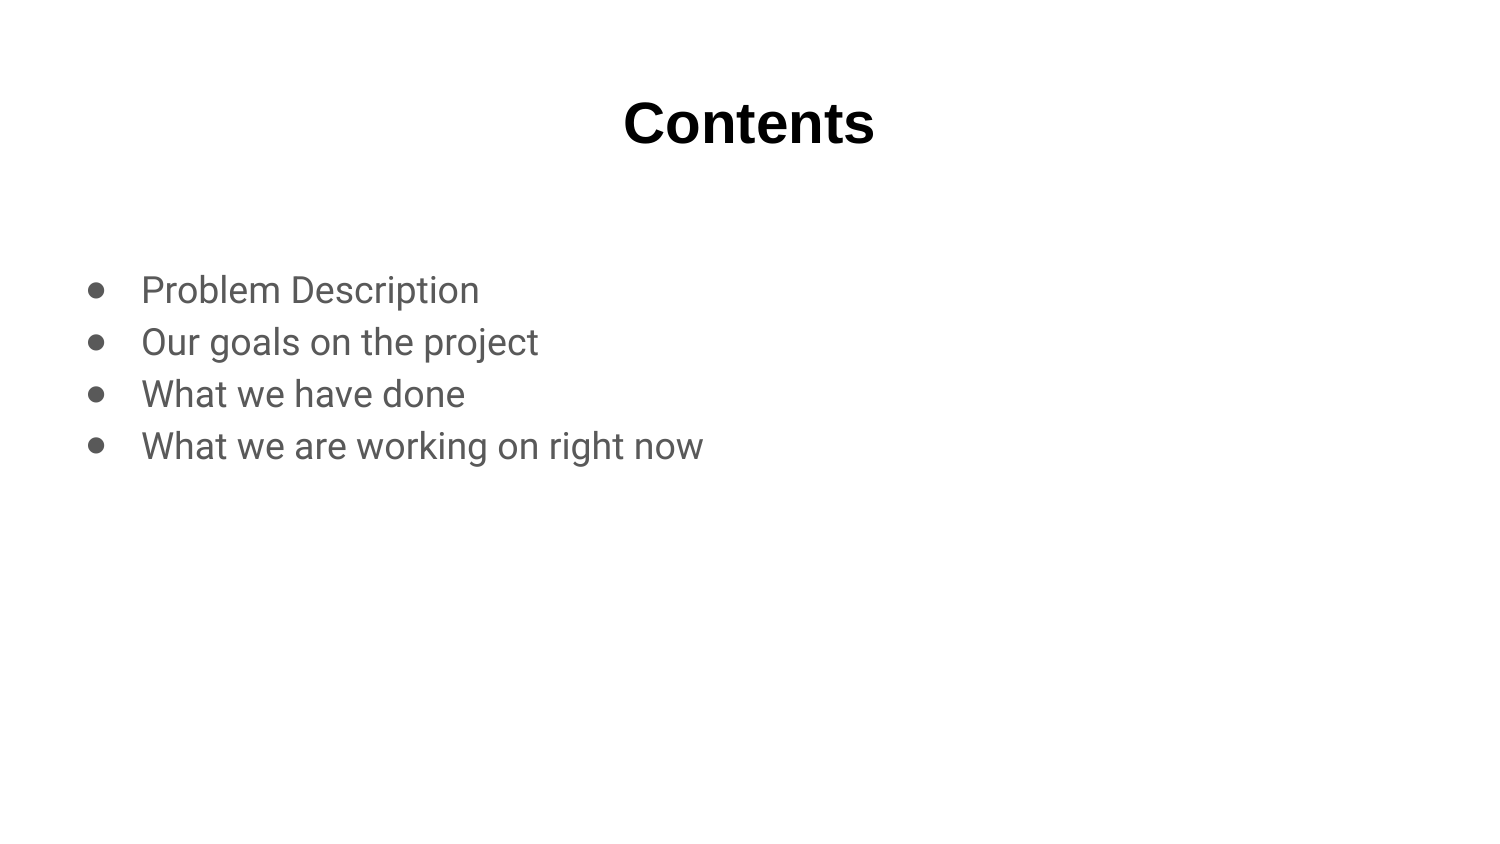

# Contents
Problem Description
Our goals on the project
What we have done
What we are working on right now